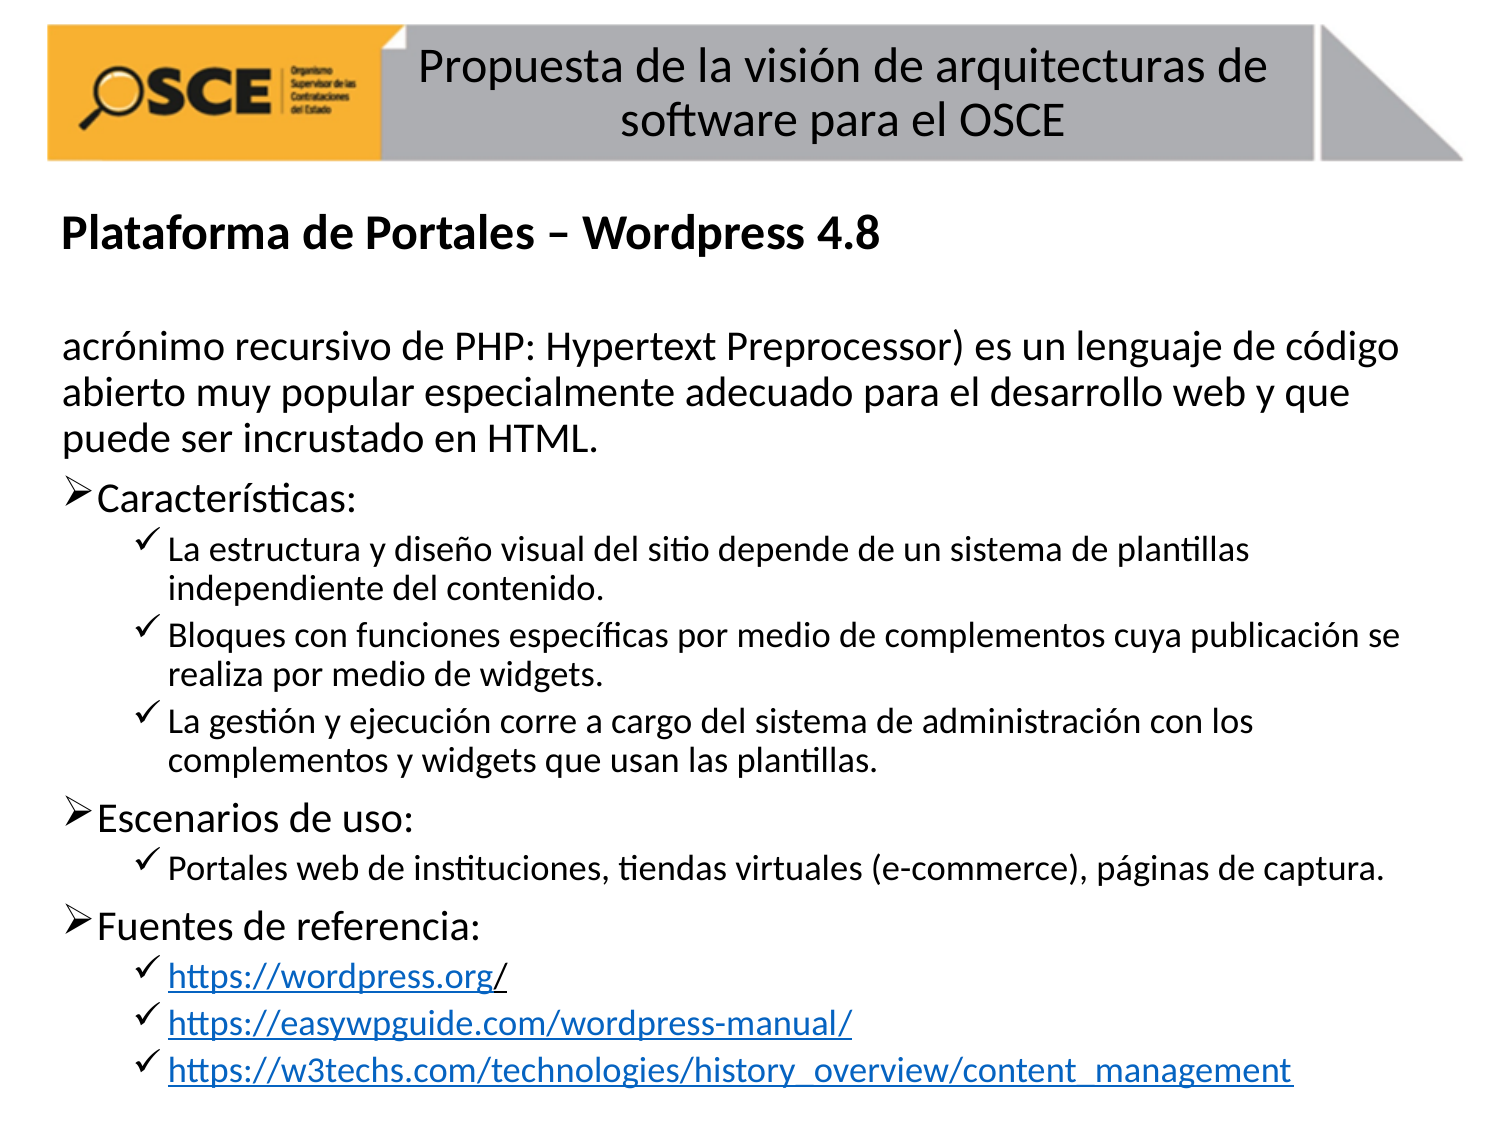

# Propuesta de la visión de arquitecturas de software para el OSCE
Plataforma de Portales – Wordpress 4.8

acrónimo recursivo de PHP: Hypertext Preprocessor) es un lenguaje de código abierto muy popular especialmente adecuado para el desarrollo web y que puede ser incrustado en HTML.
Características:
La estructura y diseño visual del sitio depende de un sistema de plantillas independiente del contenido.
Bloques con funciones específicas por medio de complementos cuya publicación se realiza por medio de widgets.
La gestión y ejecución corre a cargo del sistema de administración con los complementos y widgets que usan las plantillas.
Escenarios de uso:
Portales web de instituciones, tiendas virtuales (e-commerce), páginas de captura.
Fuentes de referencia:
https://wordpress.org/
https://easywpguide.com/wordpress-manual/
https://w3techs.com/technologies/history_overview/content_management